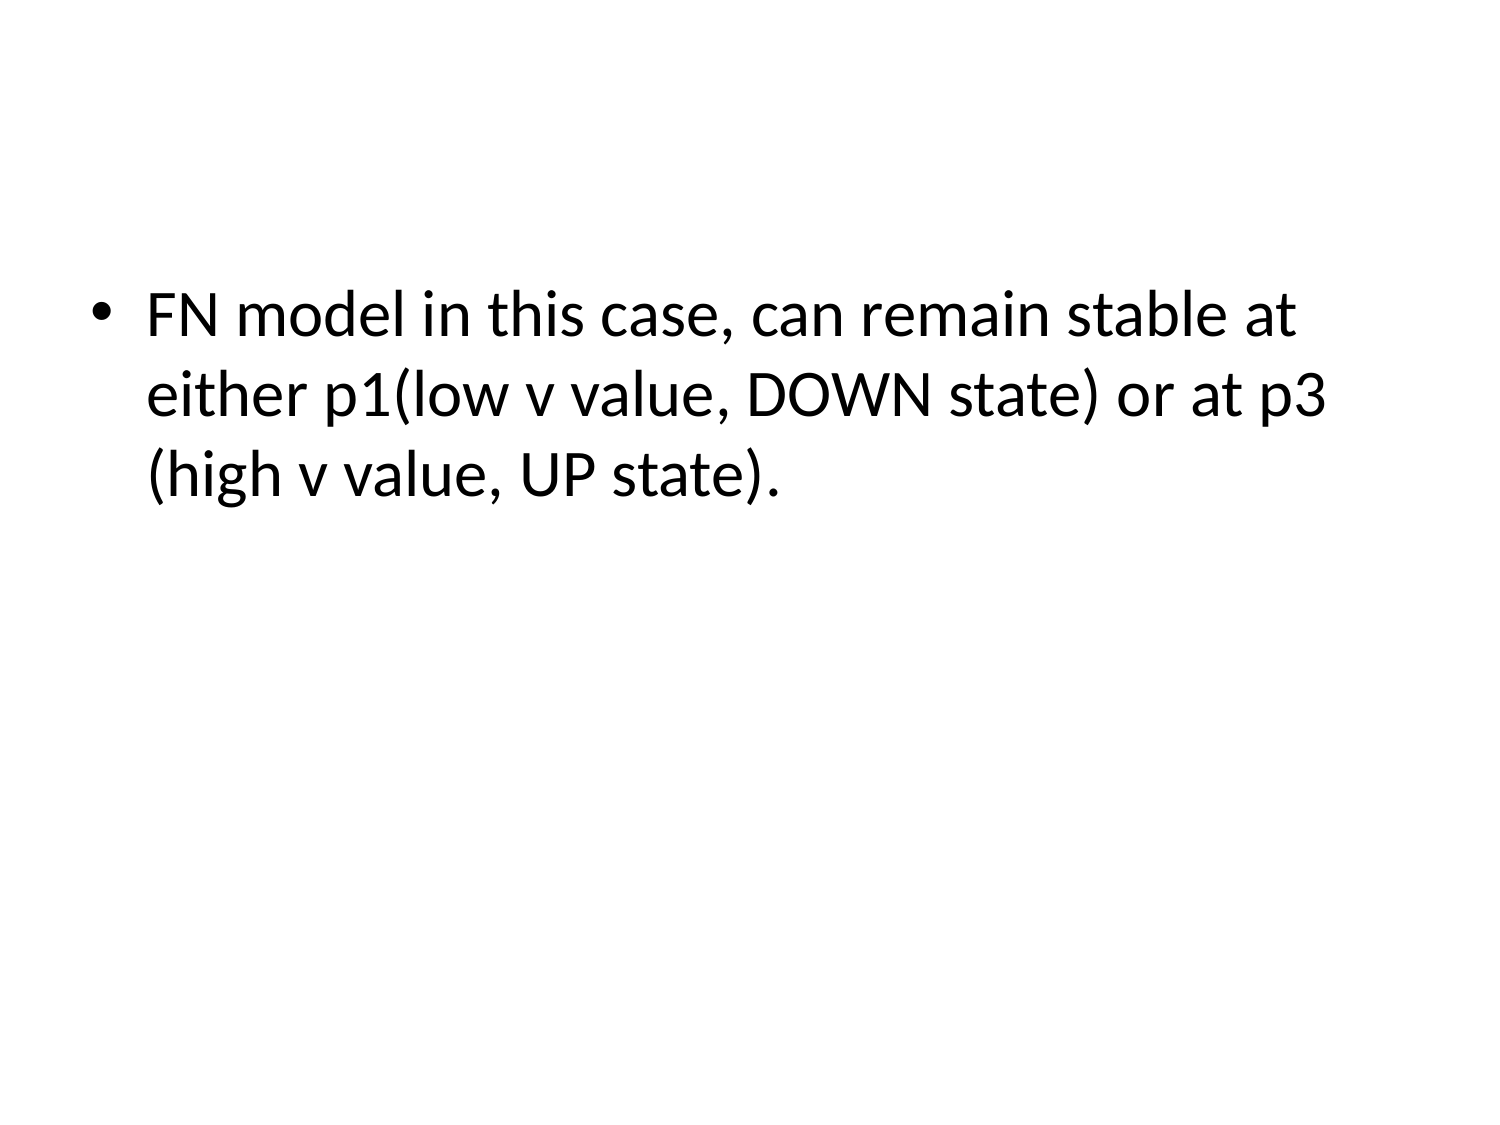

#
FN model in this case, can remain stable at either p1(low v value, DOWN state) or at p3 (high v value, UP state).